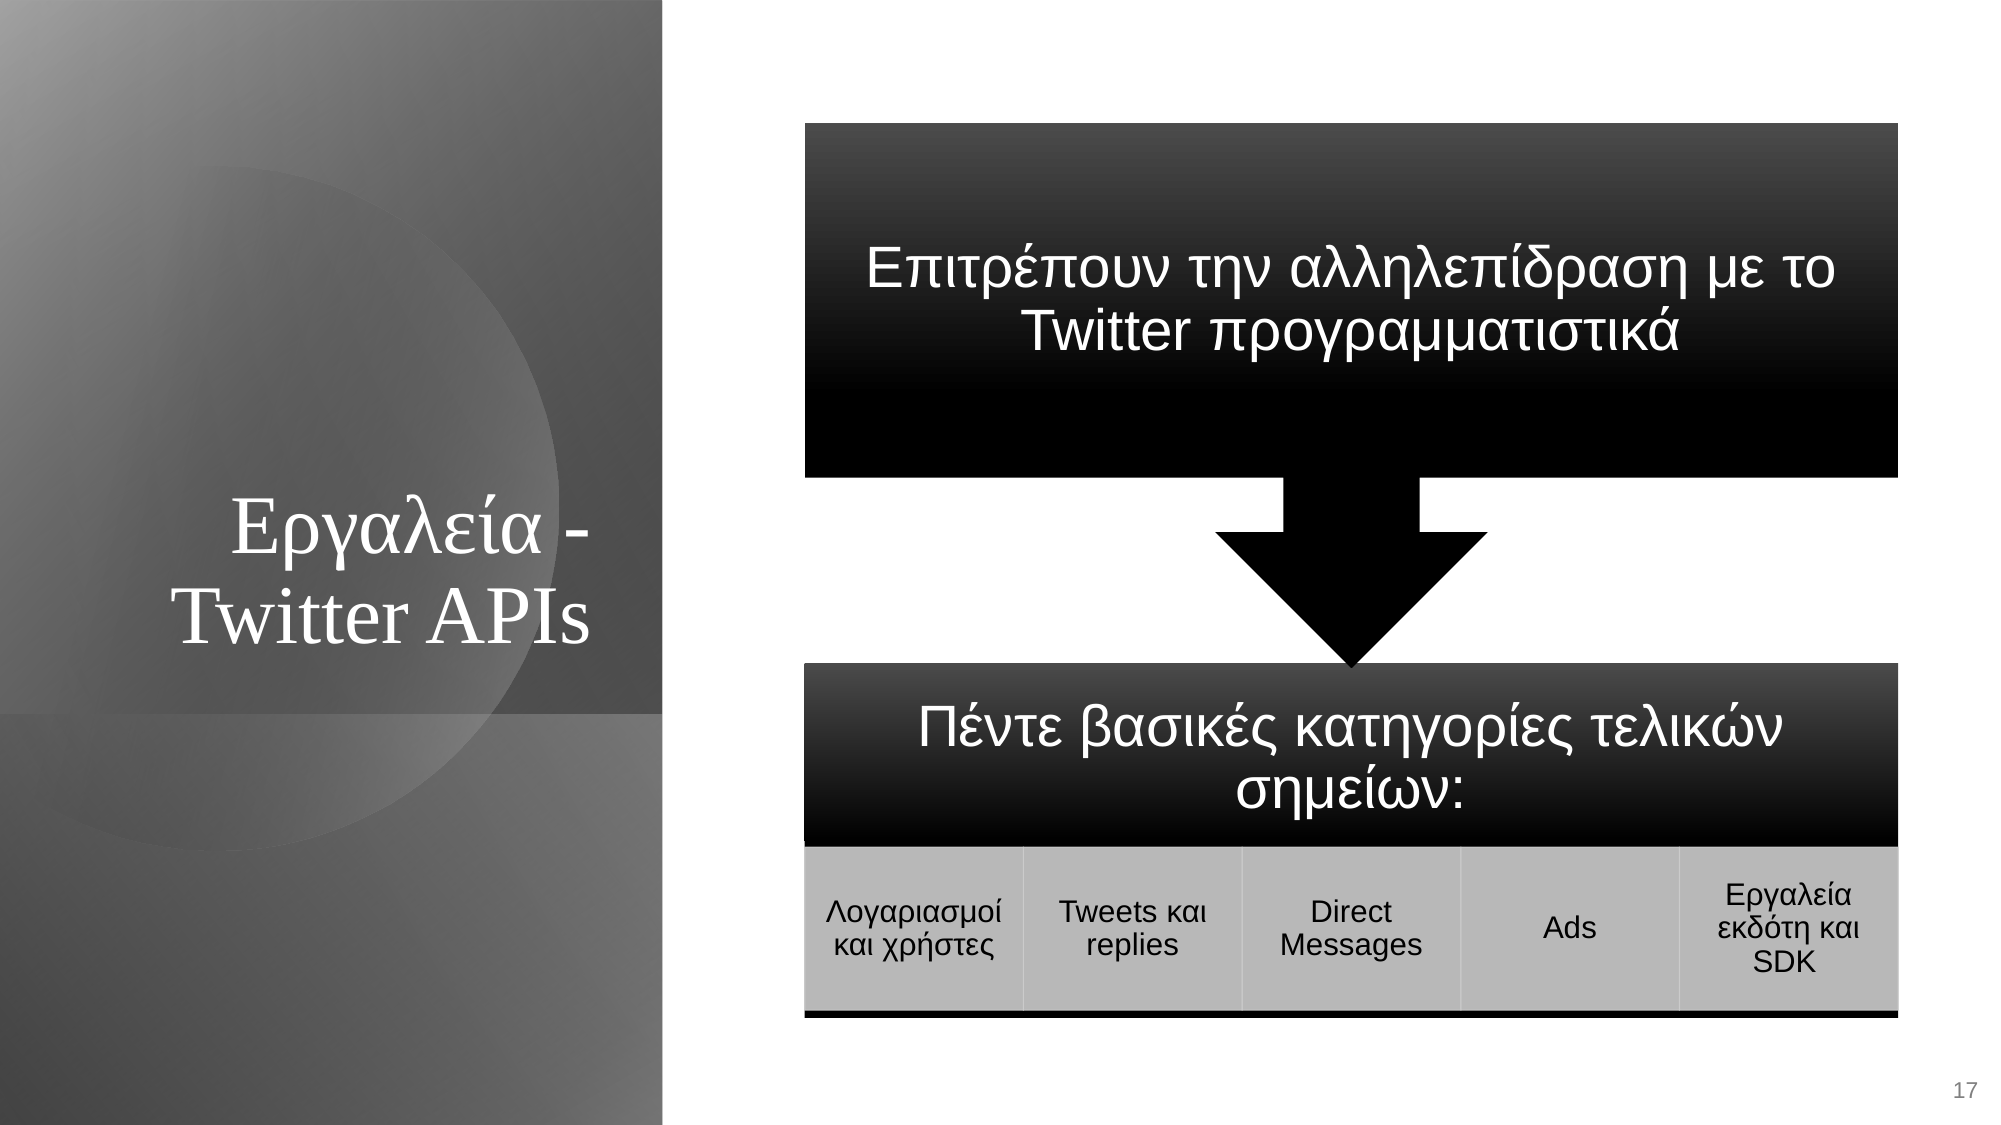

Πέντε βασικές κατηγορίες τελικών σημείων:
Λογαριασμοί και χρήστες
Tweets και replies
Direct Messages
Ads
Εργαλεία εκδότη και SDK
Επιτρέπουν την αλληλεπίδραση με το Twitter προγραμματιστικά

# Εργαλεία -Twitter APIs

17